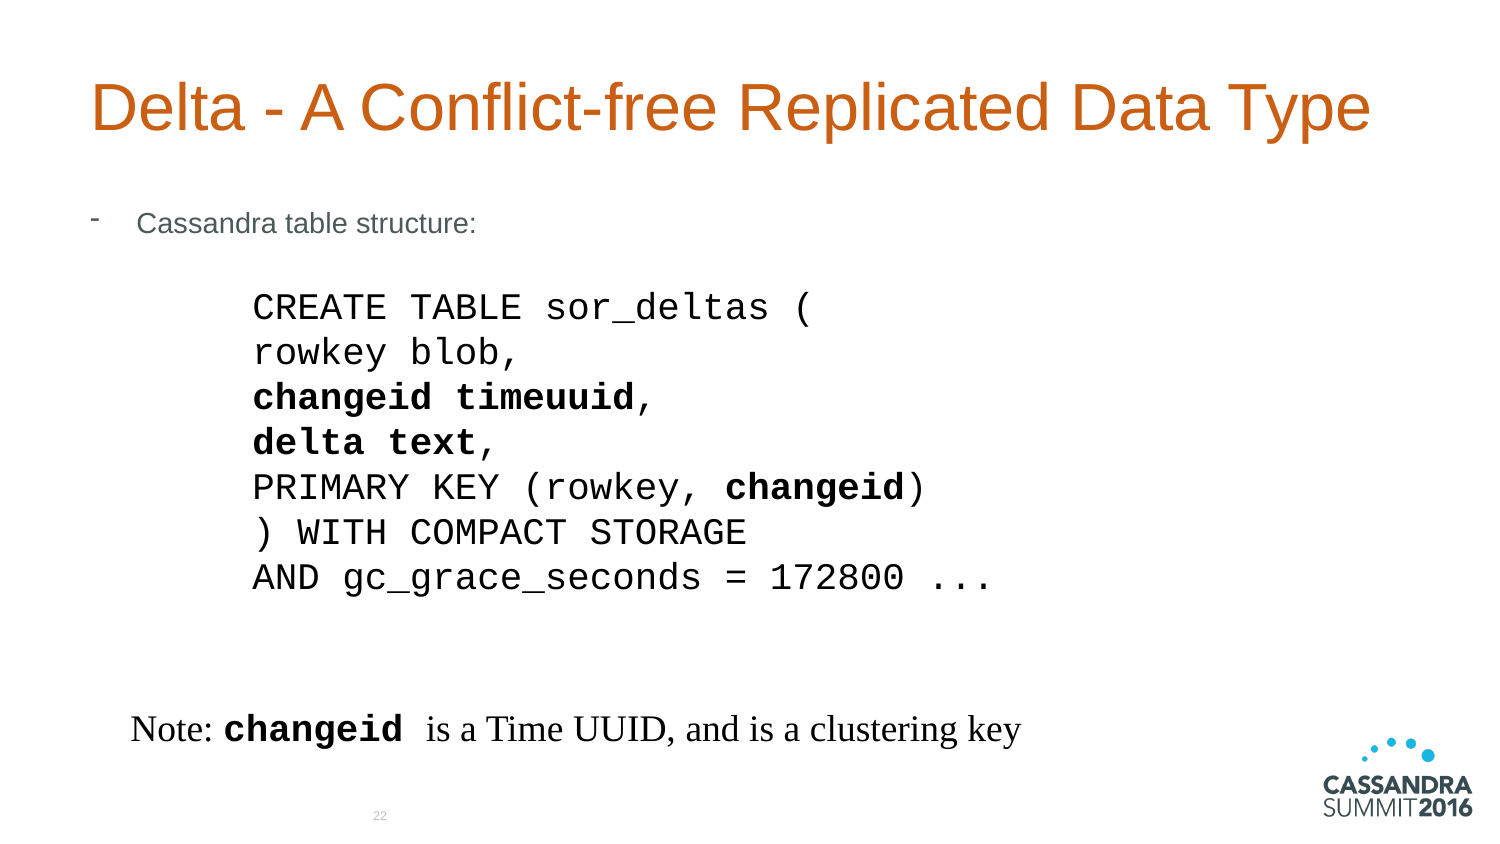

# Delta - A Conflict-free Replicated Data Type
Cassandra table structure:

CREATE TABLE sor_deltas (
rowkey blob,
changeid timeuuid,
delta text,
PRIMARY KEY (rowkey, changeid)
) WITH COMPACT STORAGE
AND gc_grace_seconds = 172800 ...

Note: changeid is a Time UUID, and is a clustering key
22